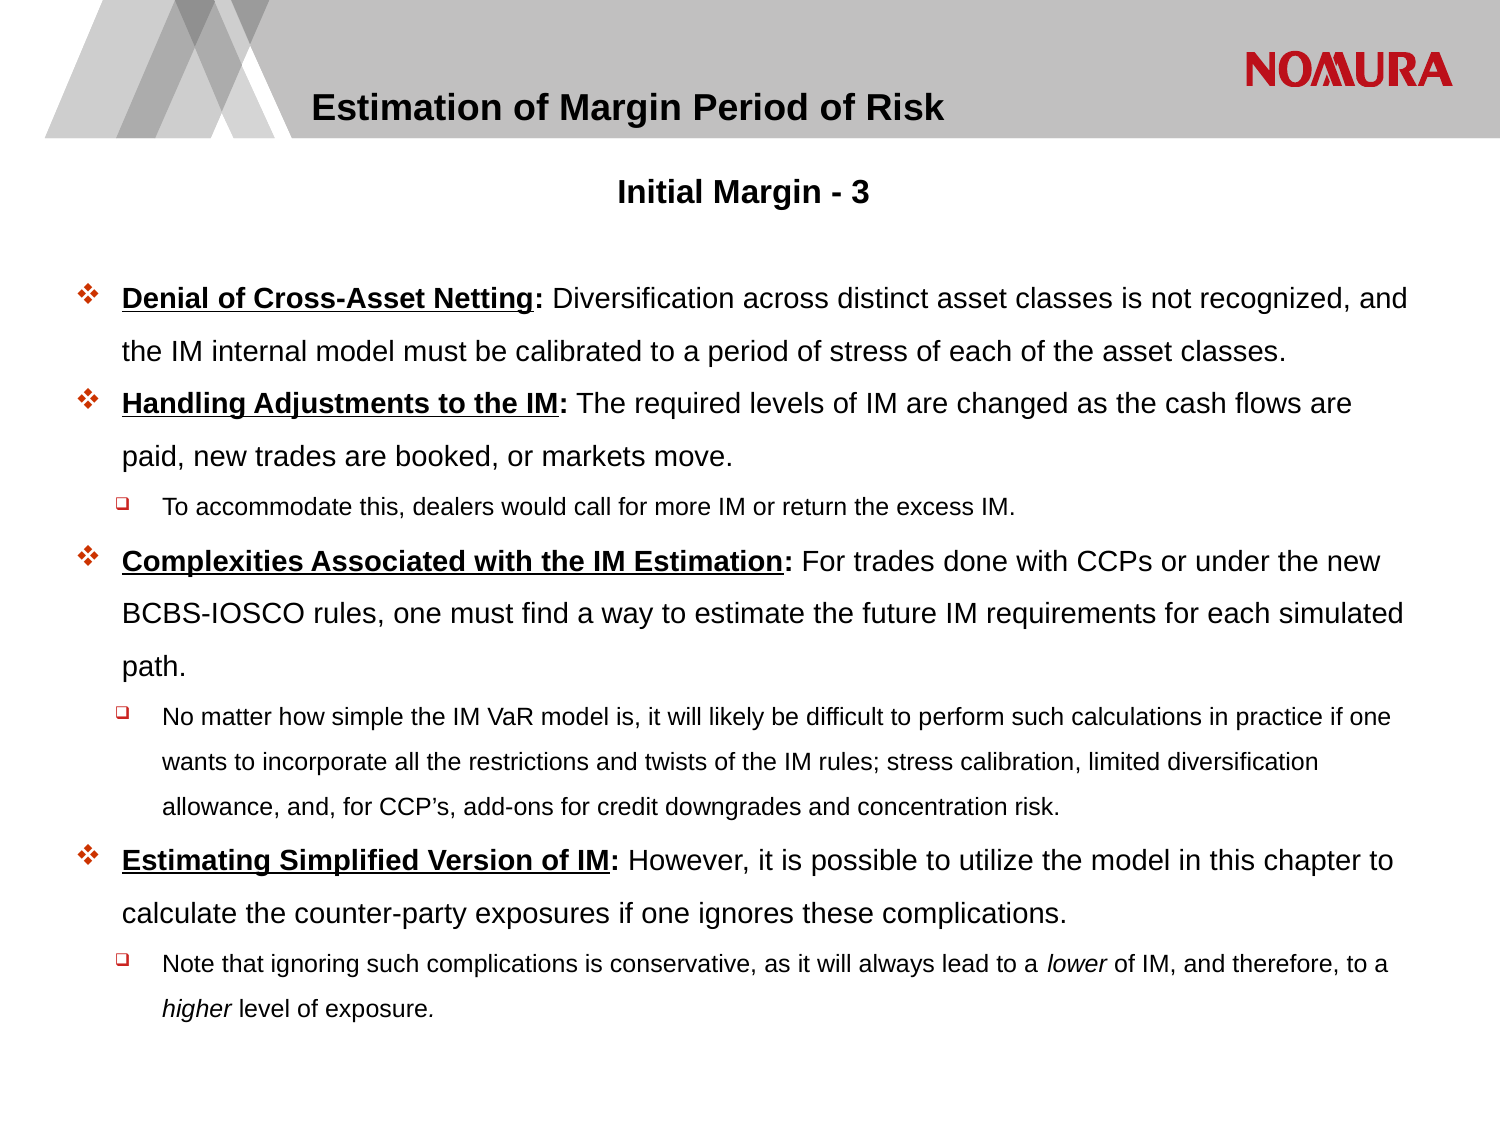

# Estimation of Margin Period of Risk
Initial Margin - 3

Denial of Cross-Asset Netting: Diversification across distinct asset classes is not recognized, and the IM internal model must be calibrated to a period of stress of each of the asset classes.
Handling Adjustments to the IM: The required levels of IM are changed as the cash flows are paid, new trades are booked, or markets move.
To accommodate this, dealers would call for more IM or return the excess IM.
Complexities Associated with the IM Estimation: For trades done with CCPs or under the new BCBS-IOSCO rules, one must find a way to estimate the future IM requirements for each simulated path.
No matter how simple the IM VaR model is, it will likely be difficult to perform such calculations in practice if one wants to incorporate all the restrictions and twists of the IM rules; stress calibration, limited diversification allowance, and, for CCP’s, add-ons for credit downgrades and concentration risk.
Estimating Simplified Version of IM: However, it is possible to utilize the model in this chapter to calculate the counter-party exposures if one ignores these complications.
Note that ignoring such complications is conservative, as it will always lead to a lower of IM, and therefore, to a higher level of exposure.